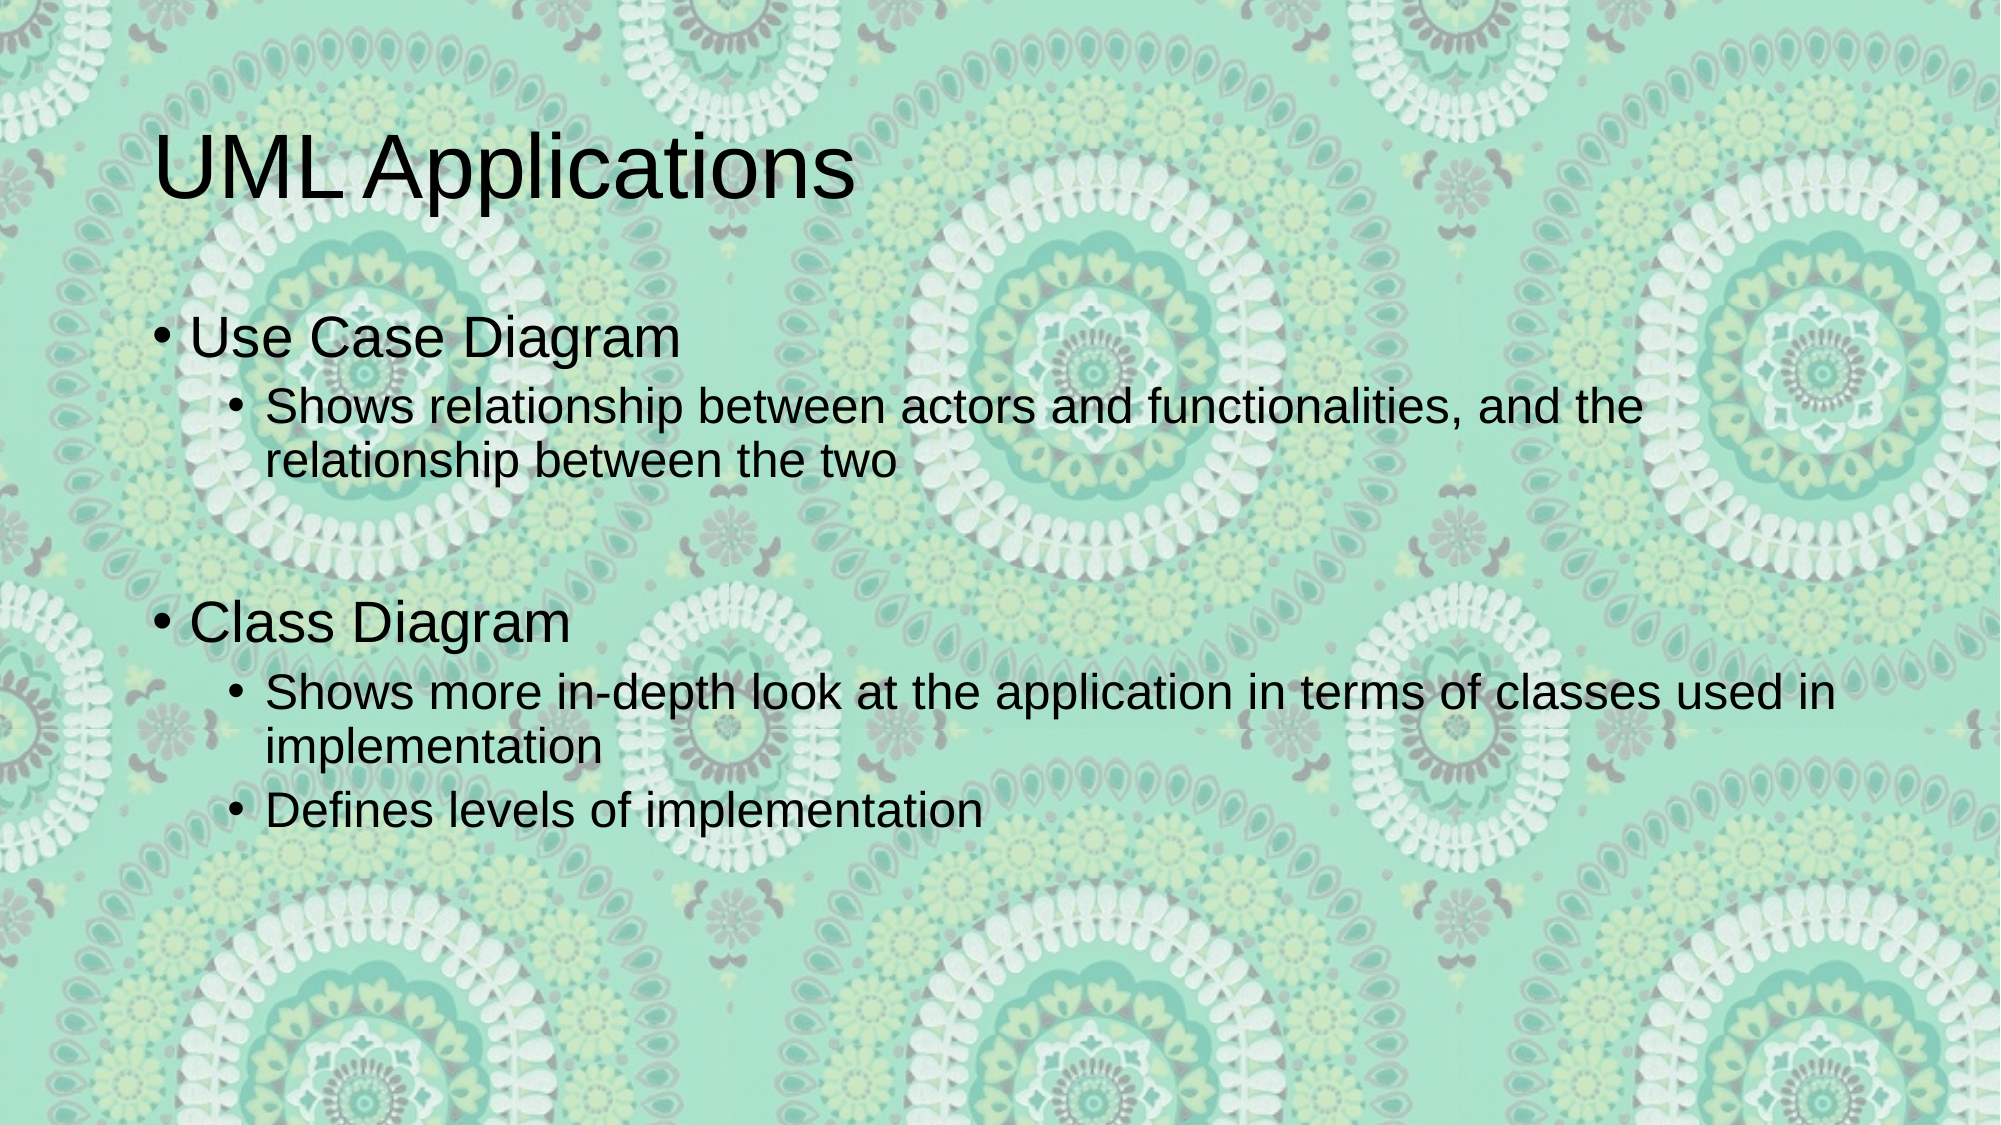

# UML Applications
Use Case Diagram
Shows relationship between actors and functionalities, and the relationship between the two

Class Diagram
Shows more in-depth look at the application in terms of classes used in implementation
Defines levels of implementation